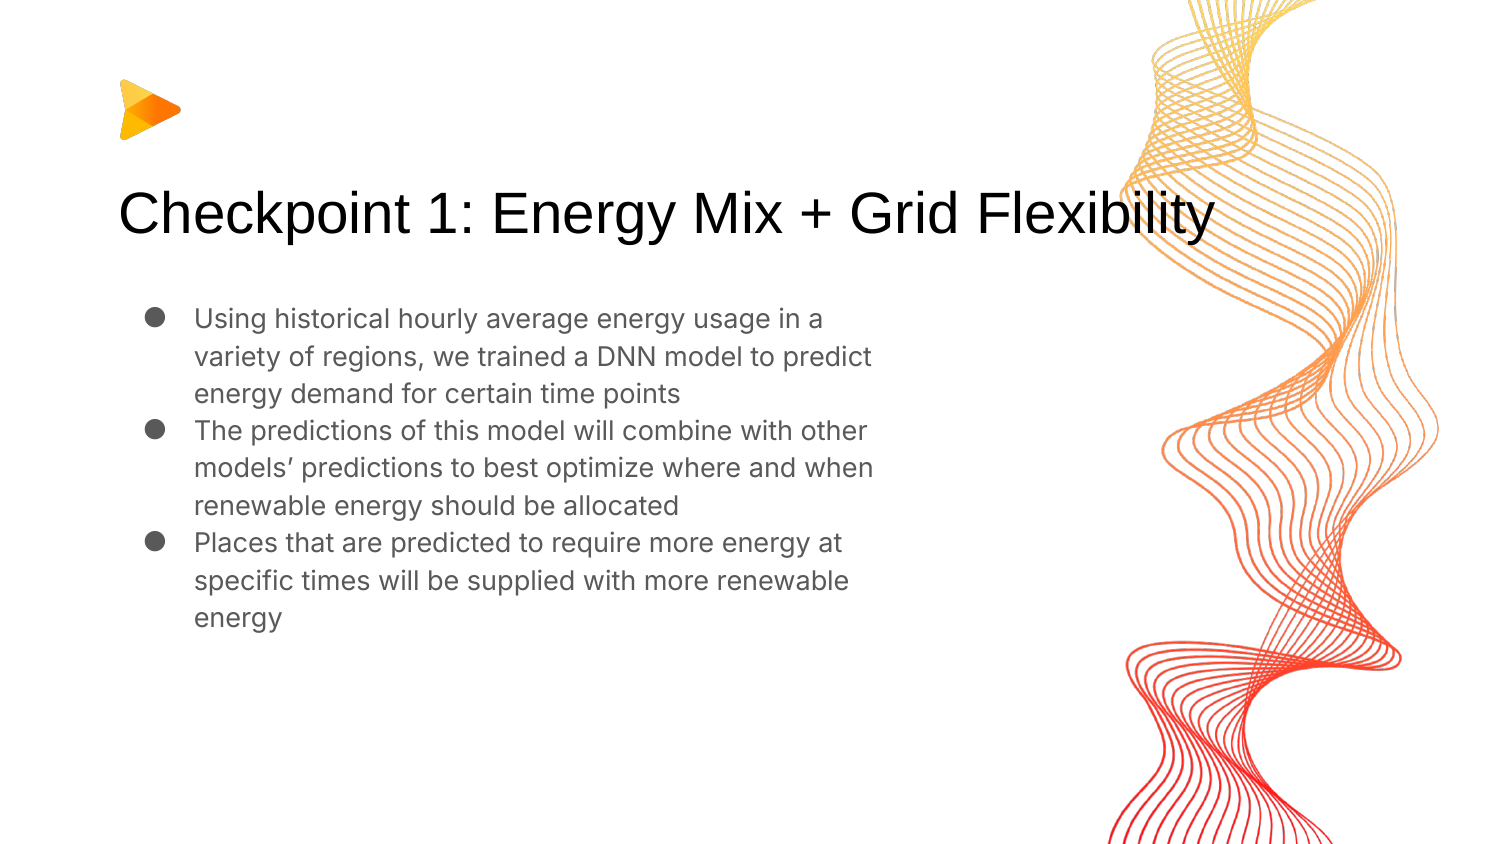

# Checkpoint 1: Energy Mix + Grid Flexibility
Using historical hourly average energy usage in a variety of regions, we trained a DNN model to predict energy demand for certain time points
The predictions of this model will combine with other models’ predictions to best optimize where and when renewable energy should be allocated
Places that are predicted to require more energy at specific times will be supplied with more renewable energy